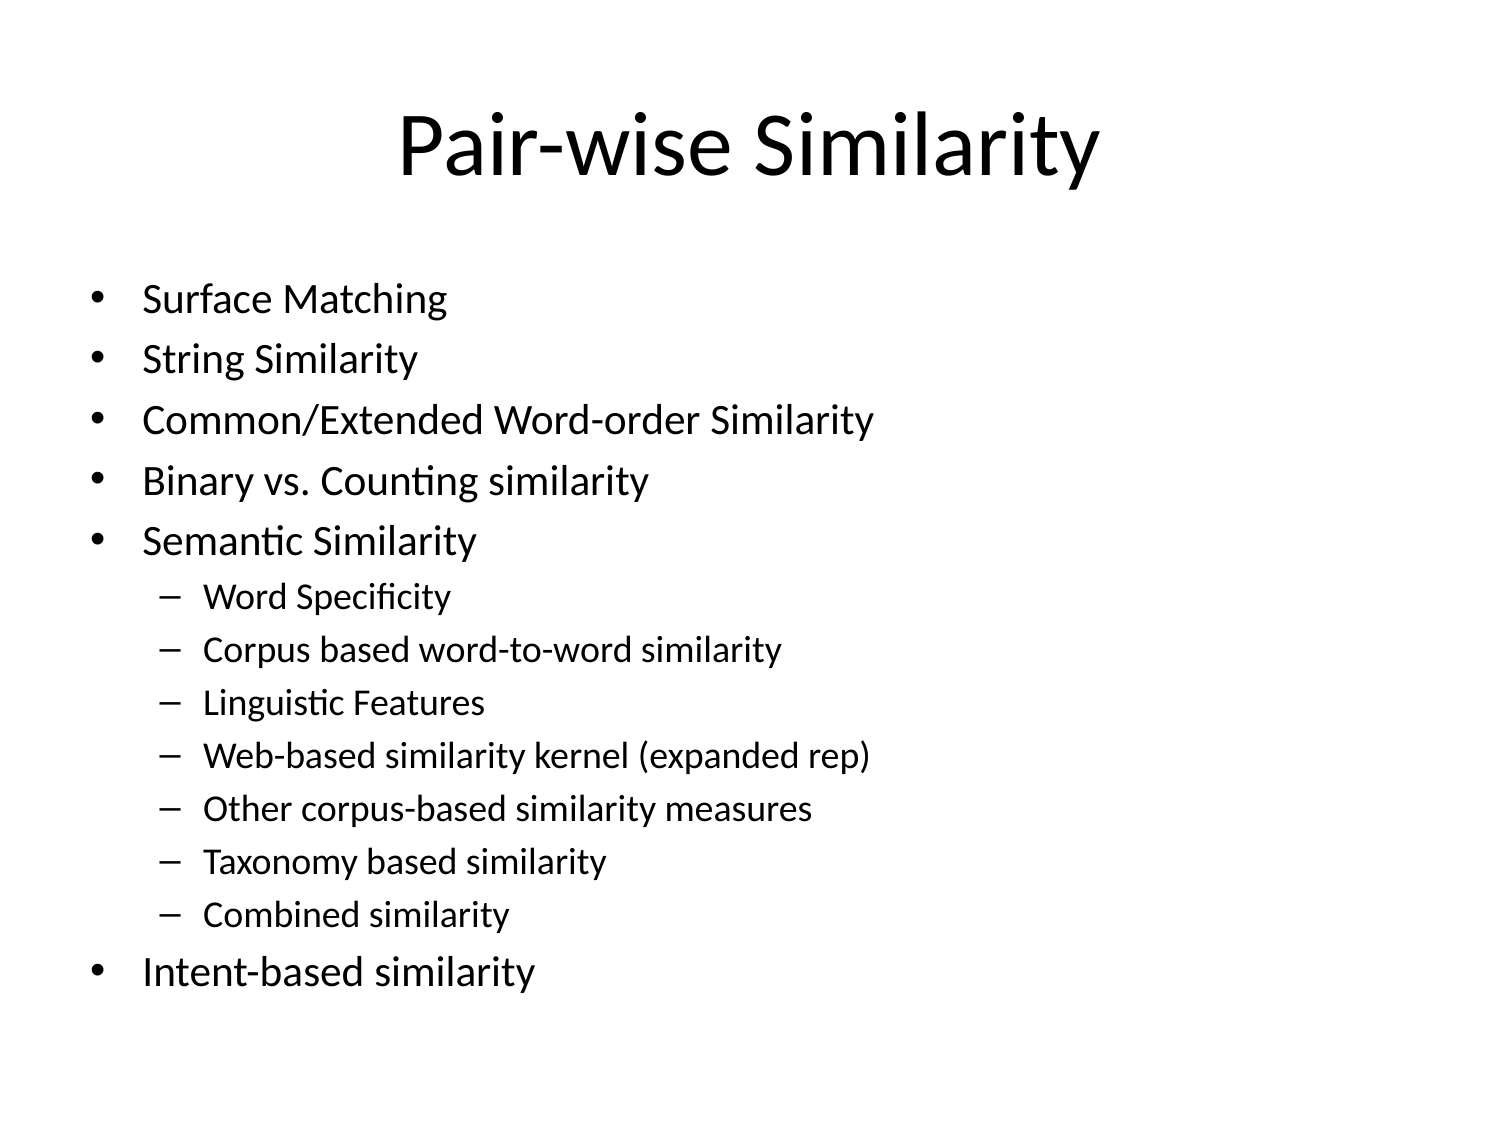

# Pair-wise Similarity
Surface Matching
String Similarity
Common/Extended Word-order Similarity
Binary vs. Counting similarity
Semantic Similarity
Word Specificity
Corpus based word-to-word similarity
Linguistic Features
Web-based similarity kernel (expanded rep)
Other corpus-based similarity measures
Taxonomy based similarity
Combined similarity
Intent-based similarity